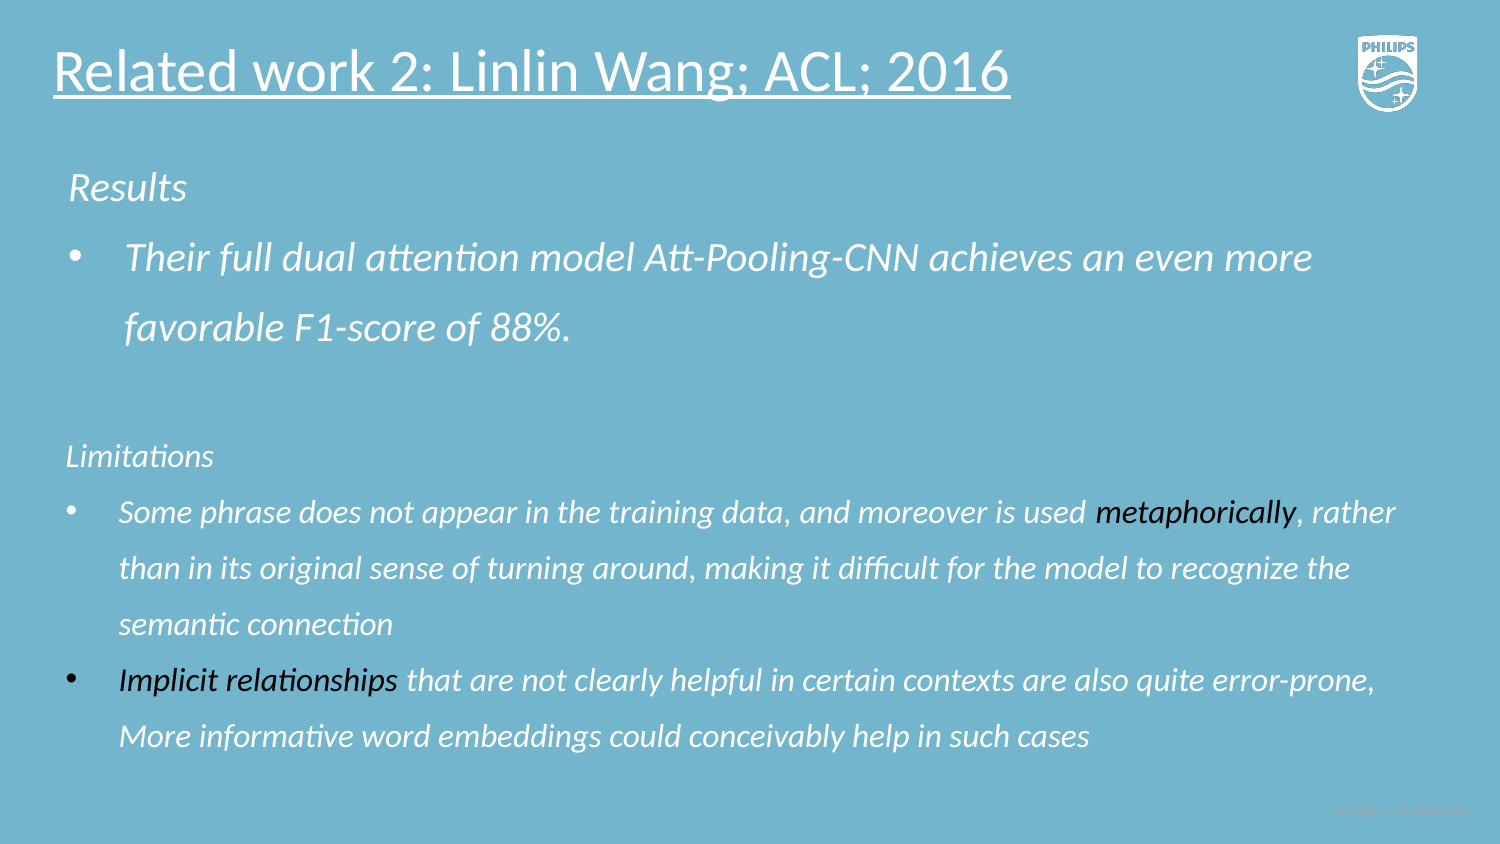

Related work 2: Linlin Wang; ACL; 2016
Results
Their full dual attention model Att-Pooling-CNN achieves an even more favorable F1-score of 88%.
Limitations
Some phrase does not appear in the training data, and moreover is used metaphorically, rather than in its original sense of turning around, making it difficult for the model to recognize the semantic connection
Implicit relationships that are not clearly helpful in certain contexts are also quite error-prone, More informative word embeddings could conceivably help in such cases